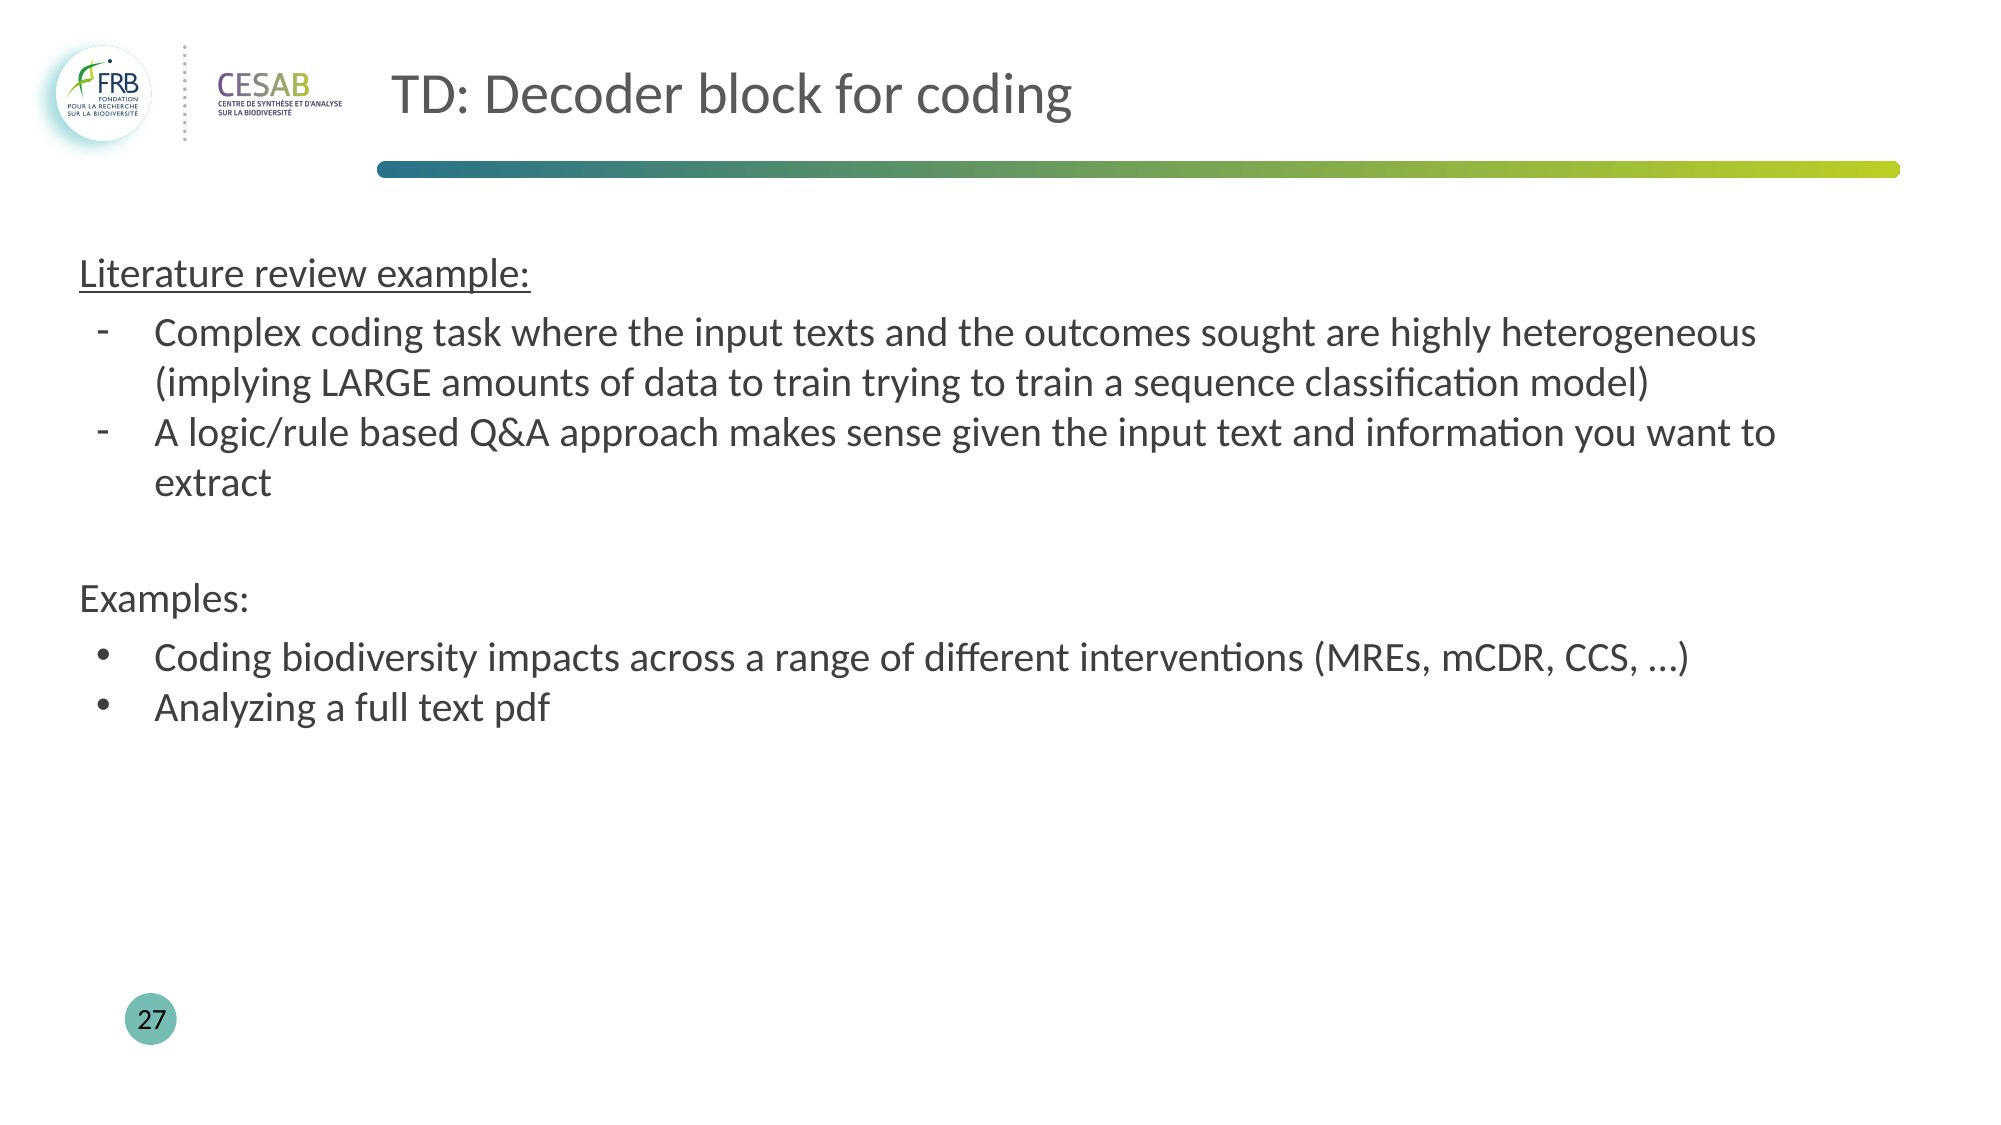

# TD: Decoder block for coding
Literature review example:
Complex coding task where the input texts and the outcomes sought are highly heterogeneous (implying LARGE amounts of data to train trying to train a sequence classification model)
A logic/rule based Q&A approach makes sense given the input text and information you want to extract

Examples:
Coding biodiversity impacts across a range of different interventions (MREs, mCDR, CCS, …)
Analyzing a full text pdf

27